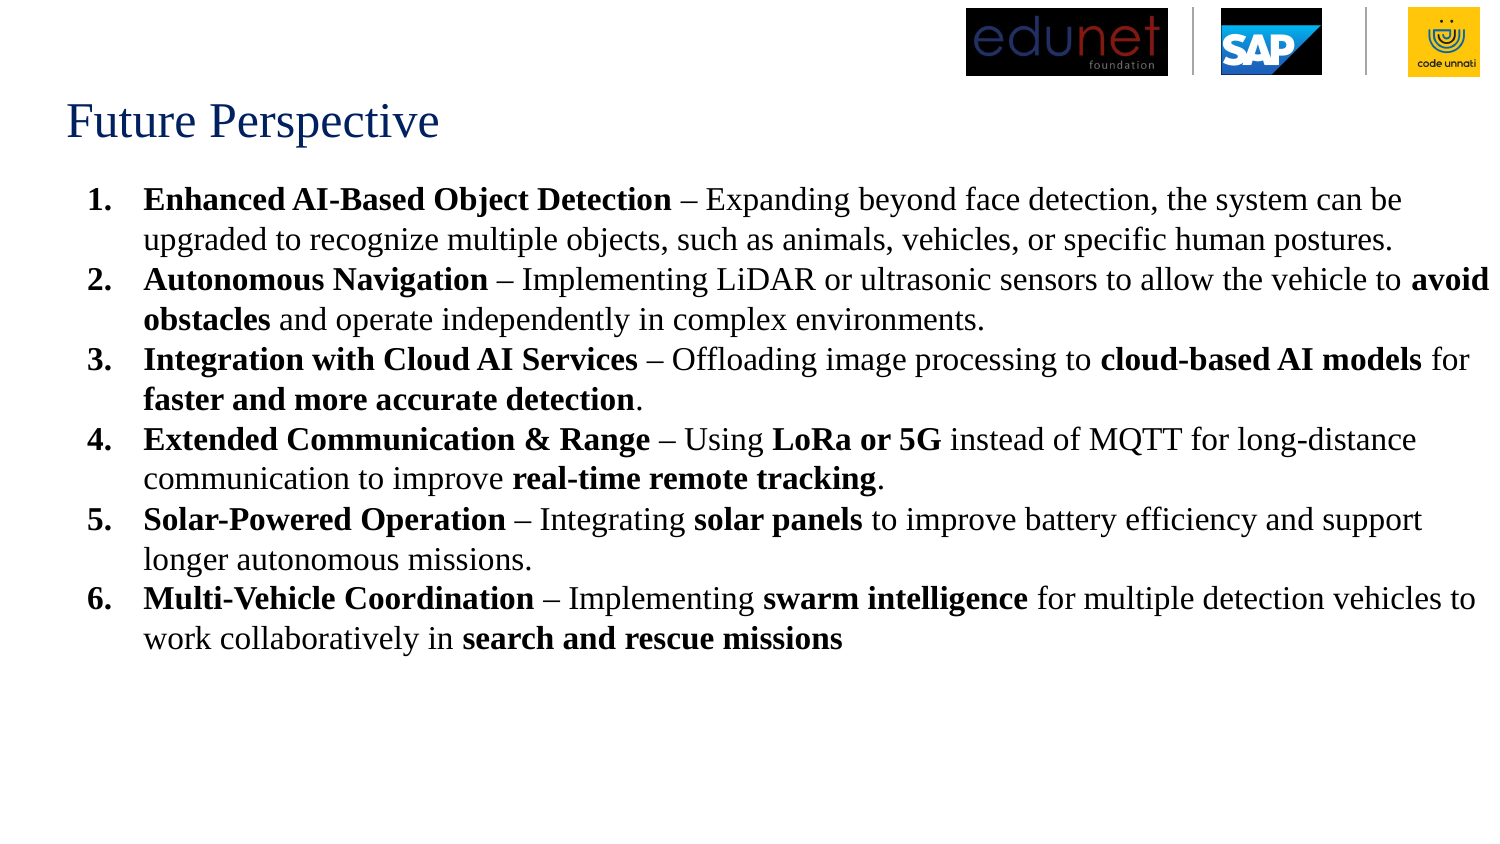

# Future Perspective
Enhanced AI-Based Object Detection – Expanding beyond face detection, the system can be upgraded to recognize multiple objects, such as animals, vehicles, or specific human postures.
Autonomous Navigation – Implementing LiDAR or ultrasonic sensors to allow the vehicle to avoid obstacles and operate independently in complex environments.
Integration with Cloud AI Services – Offloading image processing to cloud-based AI models for faster and more accurate detection.
Extended Communication & Range – Using LoRa or 5G instead of MQTT for long-distance communication to improve real-time remote tracking.
Solar-Powered Operation – Integrating solar panels to improve battery efficiency and support longer autonomous missions.
Multi-Vehicle Coordination – Implementing swarm intelligence for multiple detection vehicles to work collaboratively in search and rescue missions